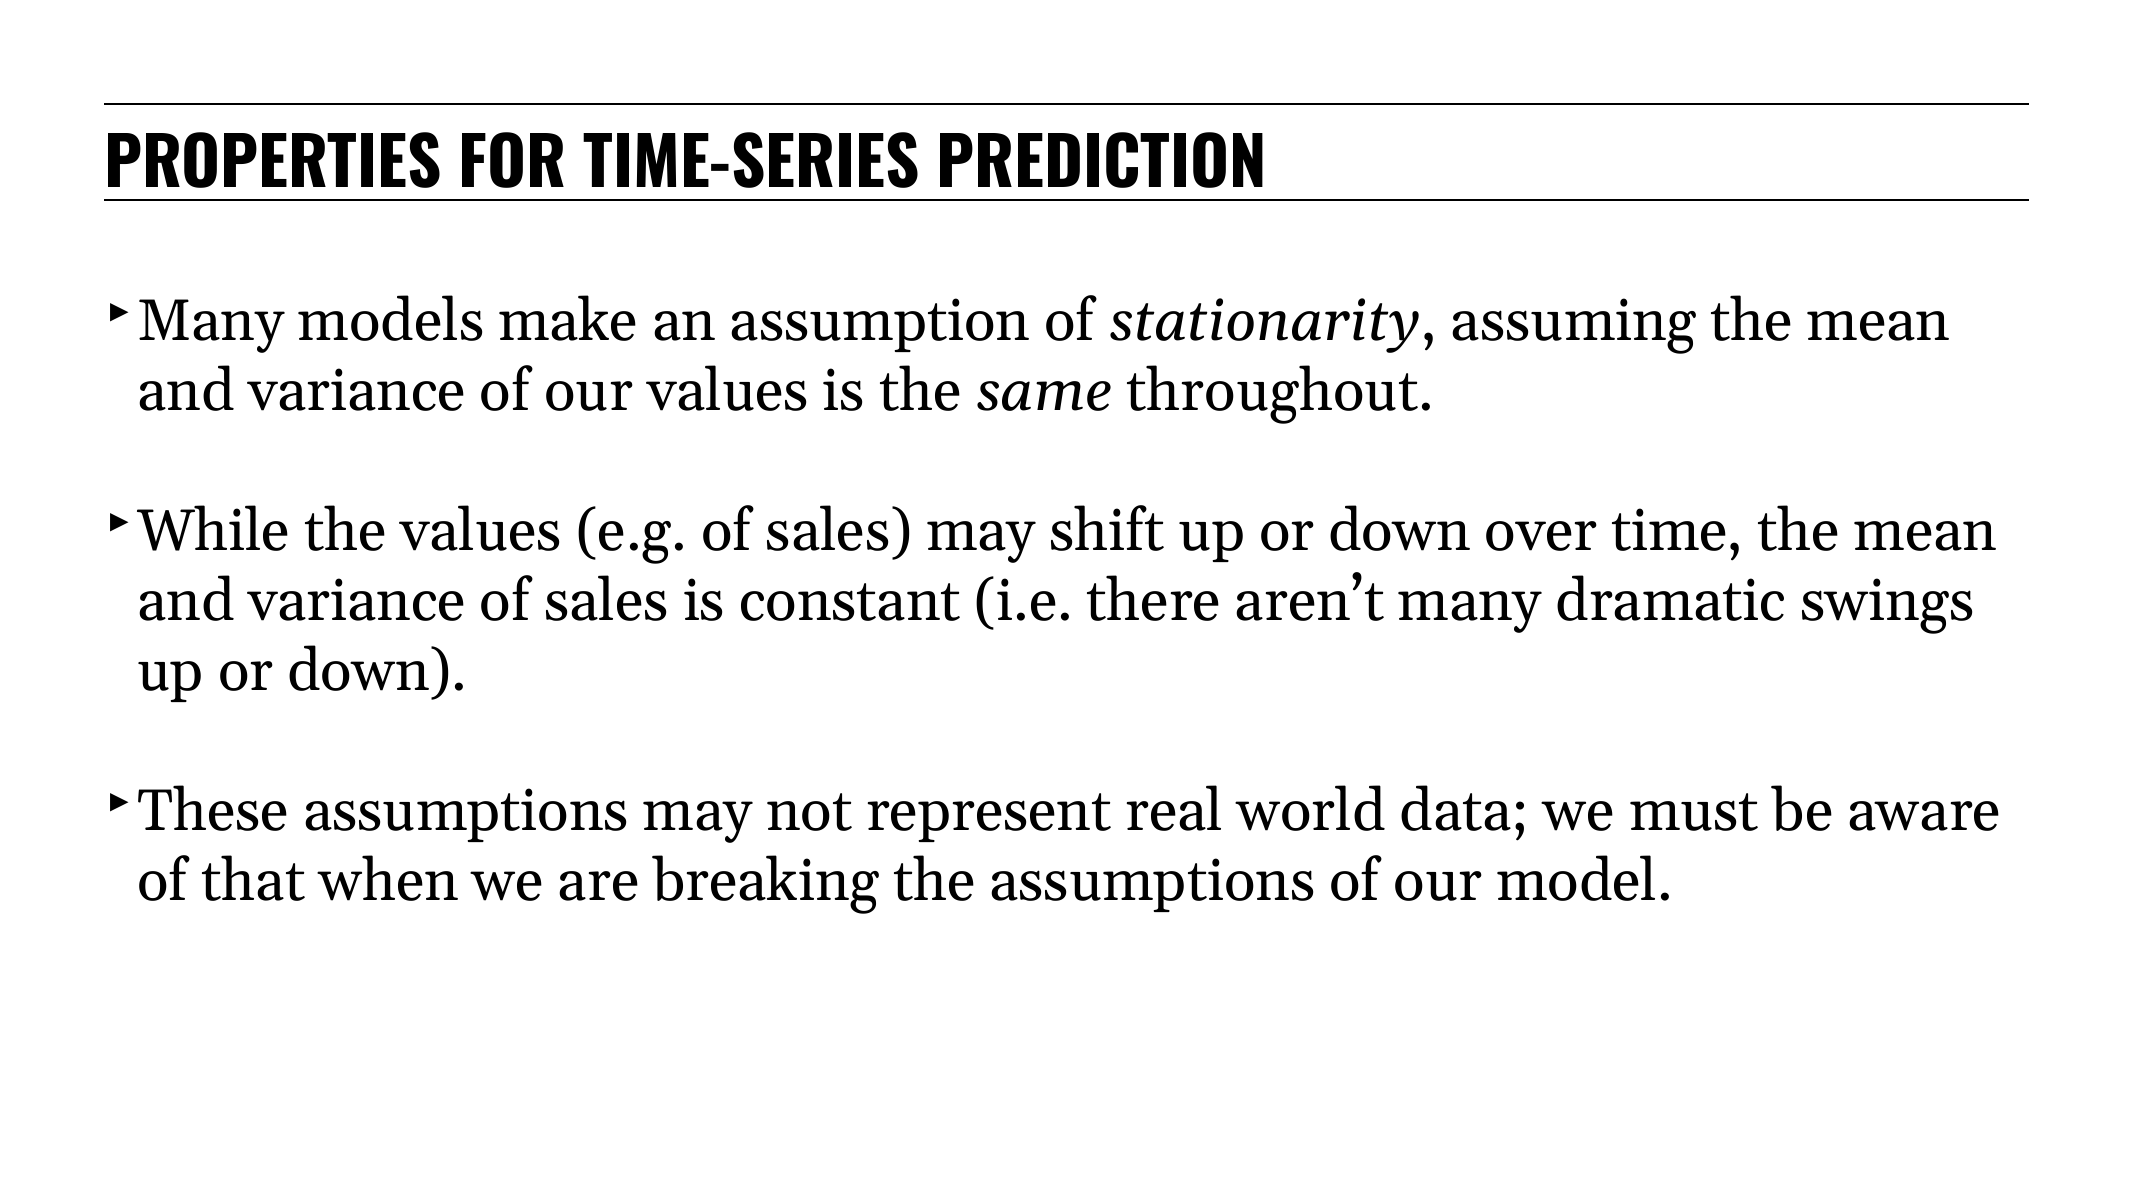

PROPERTIES FOR TIME-SERIES PREDICTION

Many models make an assumption of stationarity, assuming the mean and variance of our values is the same throughout.

While the values (e.g. of sales) may shift up or down over time, the mean and variance of sales is constant (i.e. there aren’t many dramatic swings up or down).

These assumptions may not represent real world data; we must be aware of that when we are breaking the assumptions of our model.